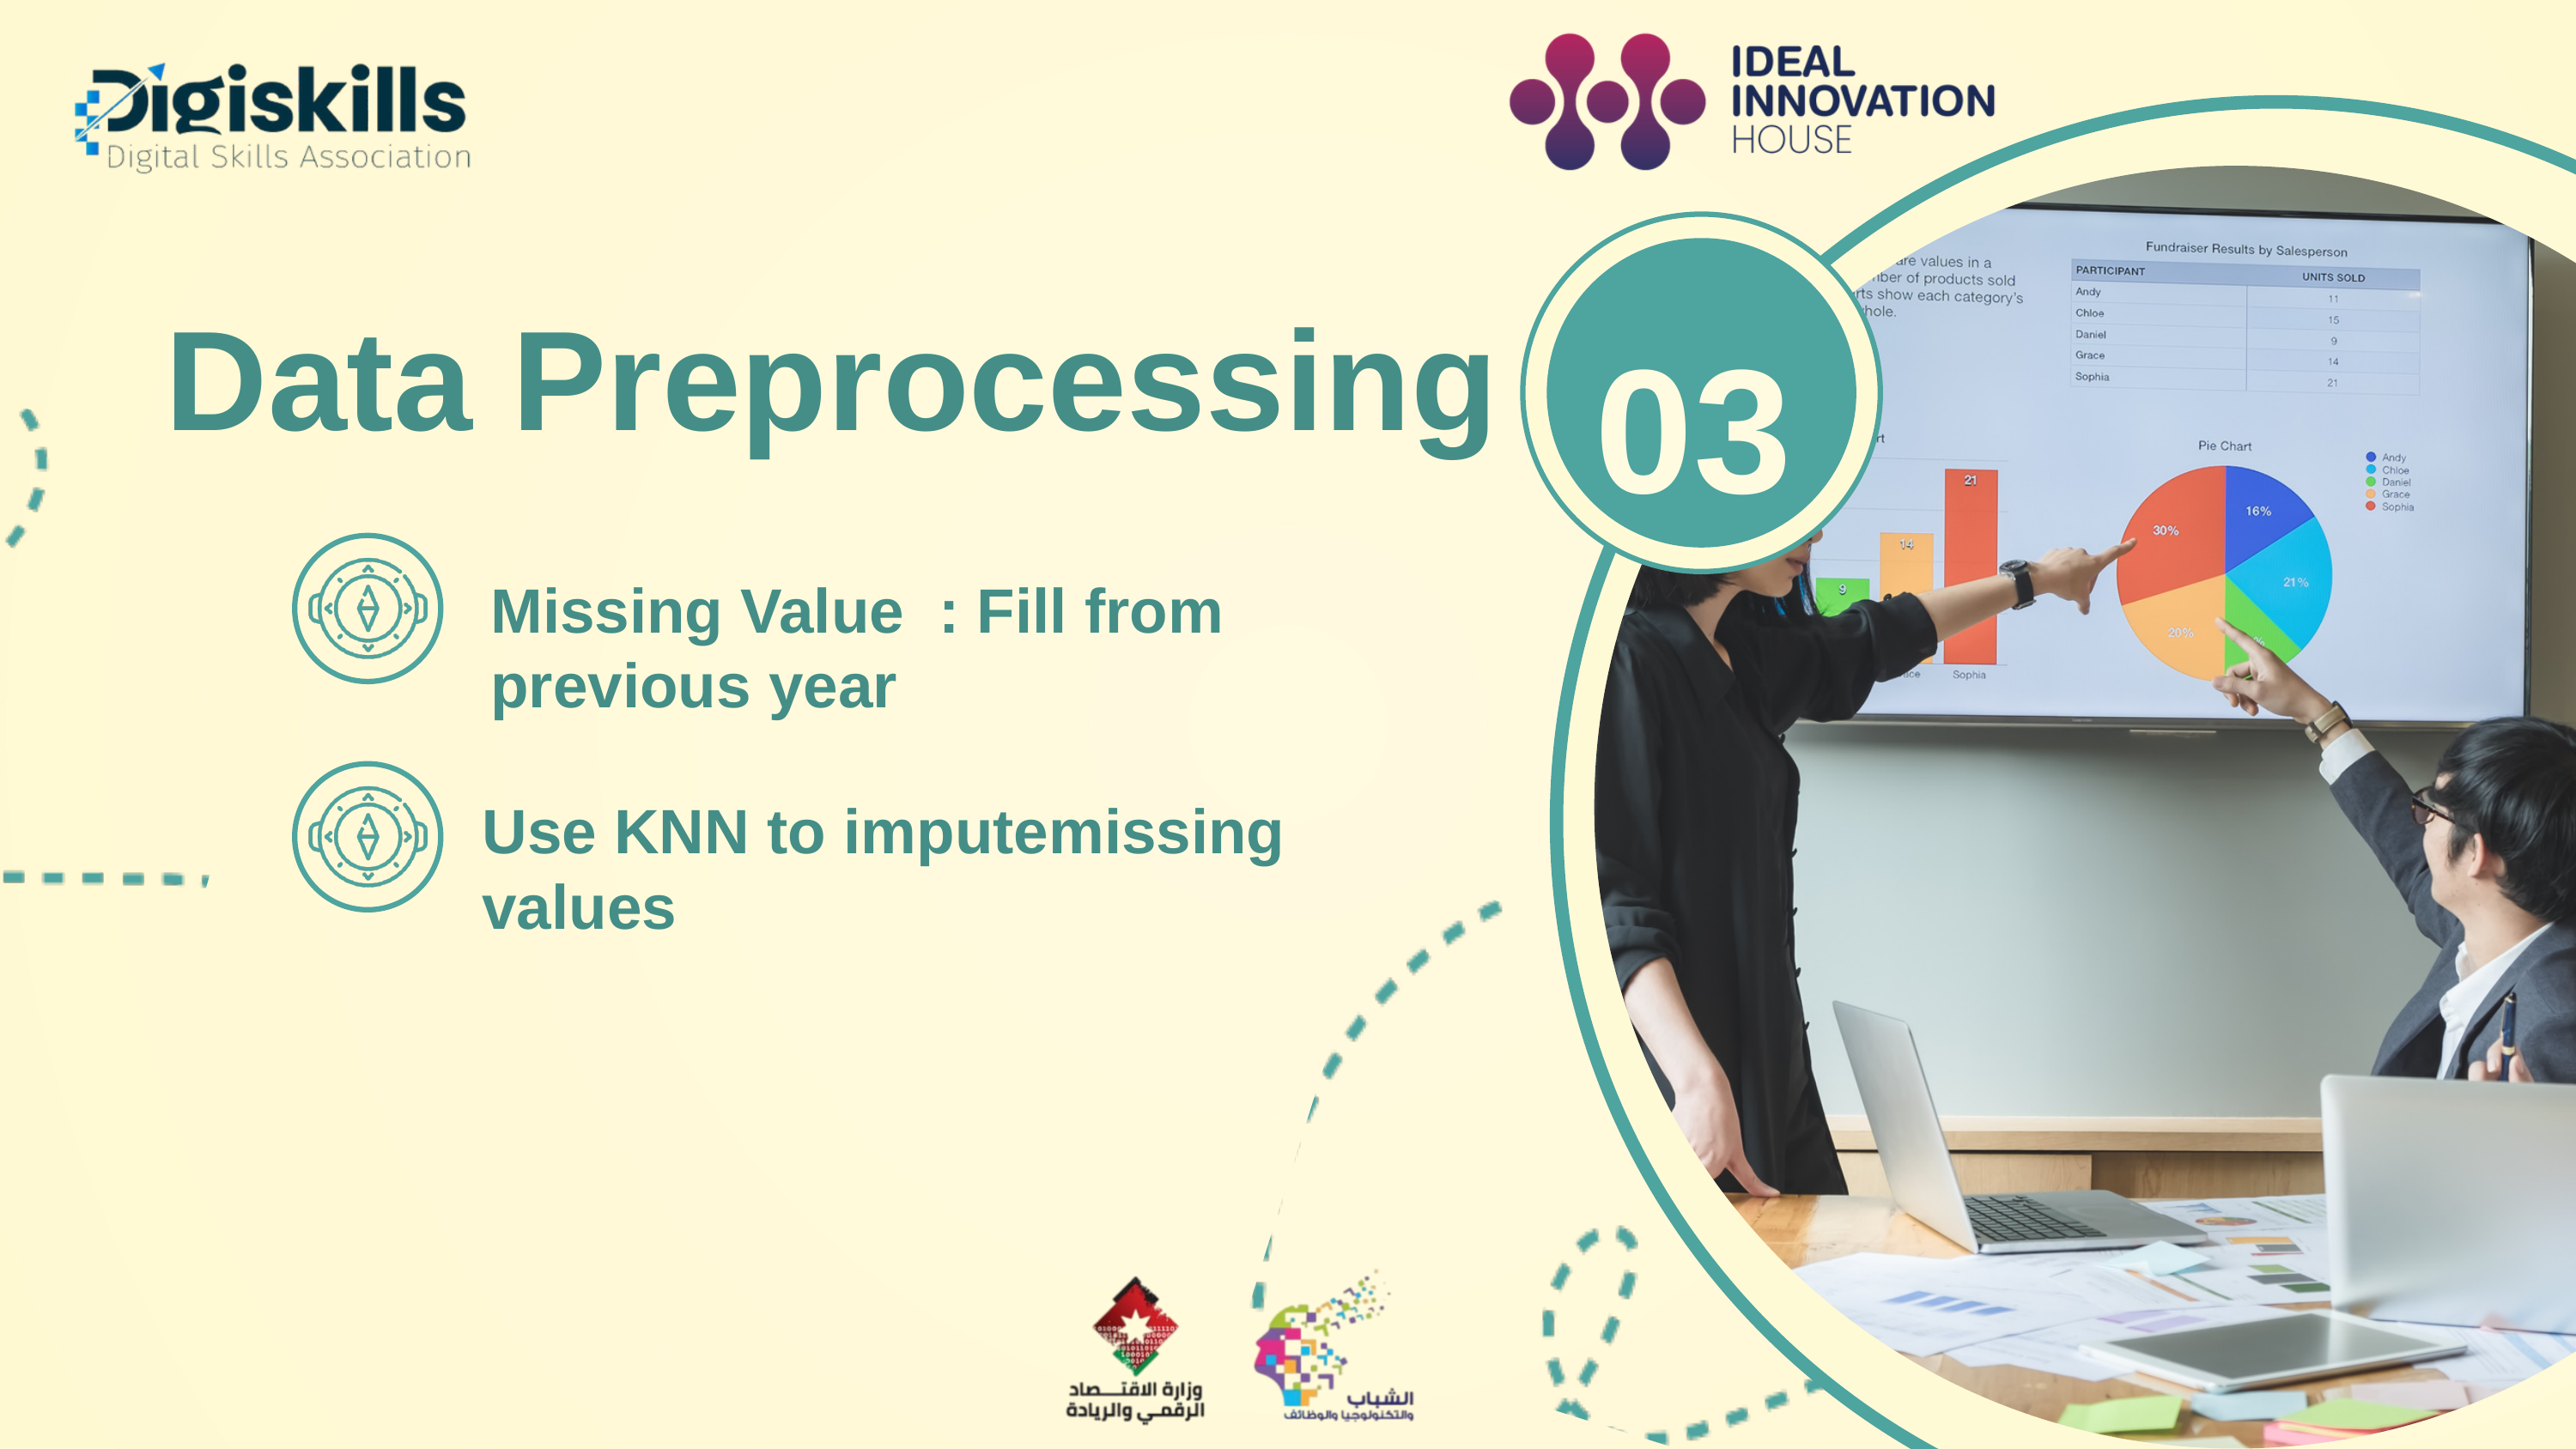

03
Data Preprocessing

Missing Value  : Fill from previous year

Use KNN to imputemissing values